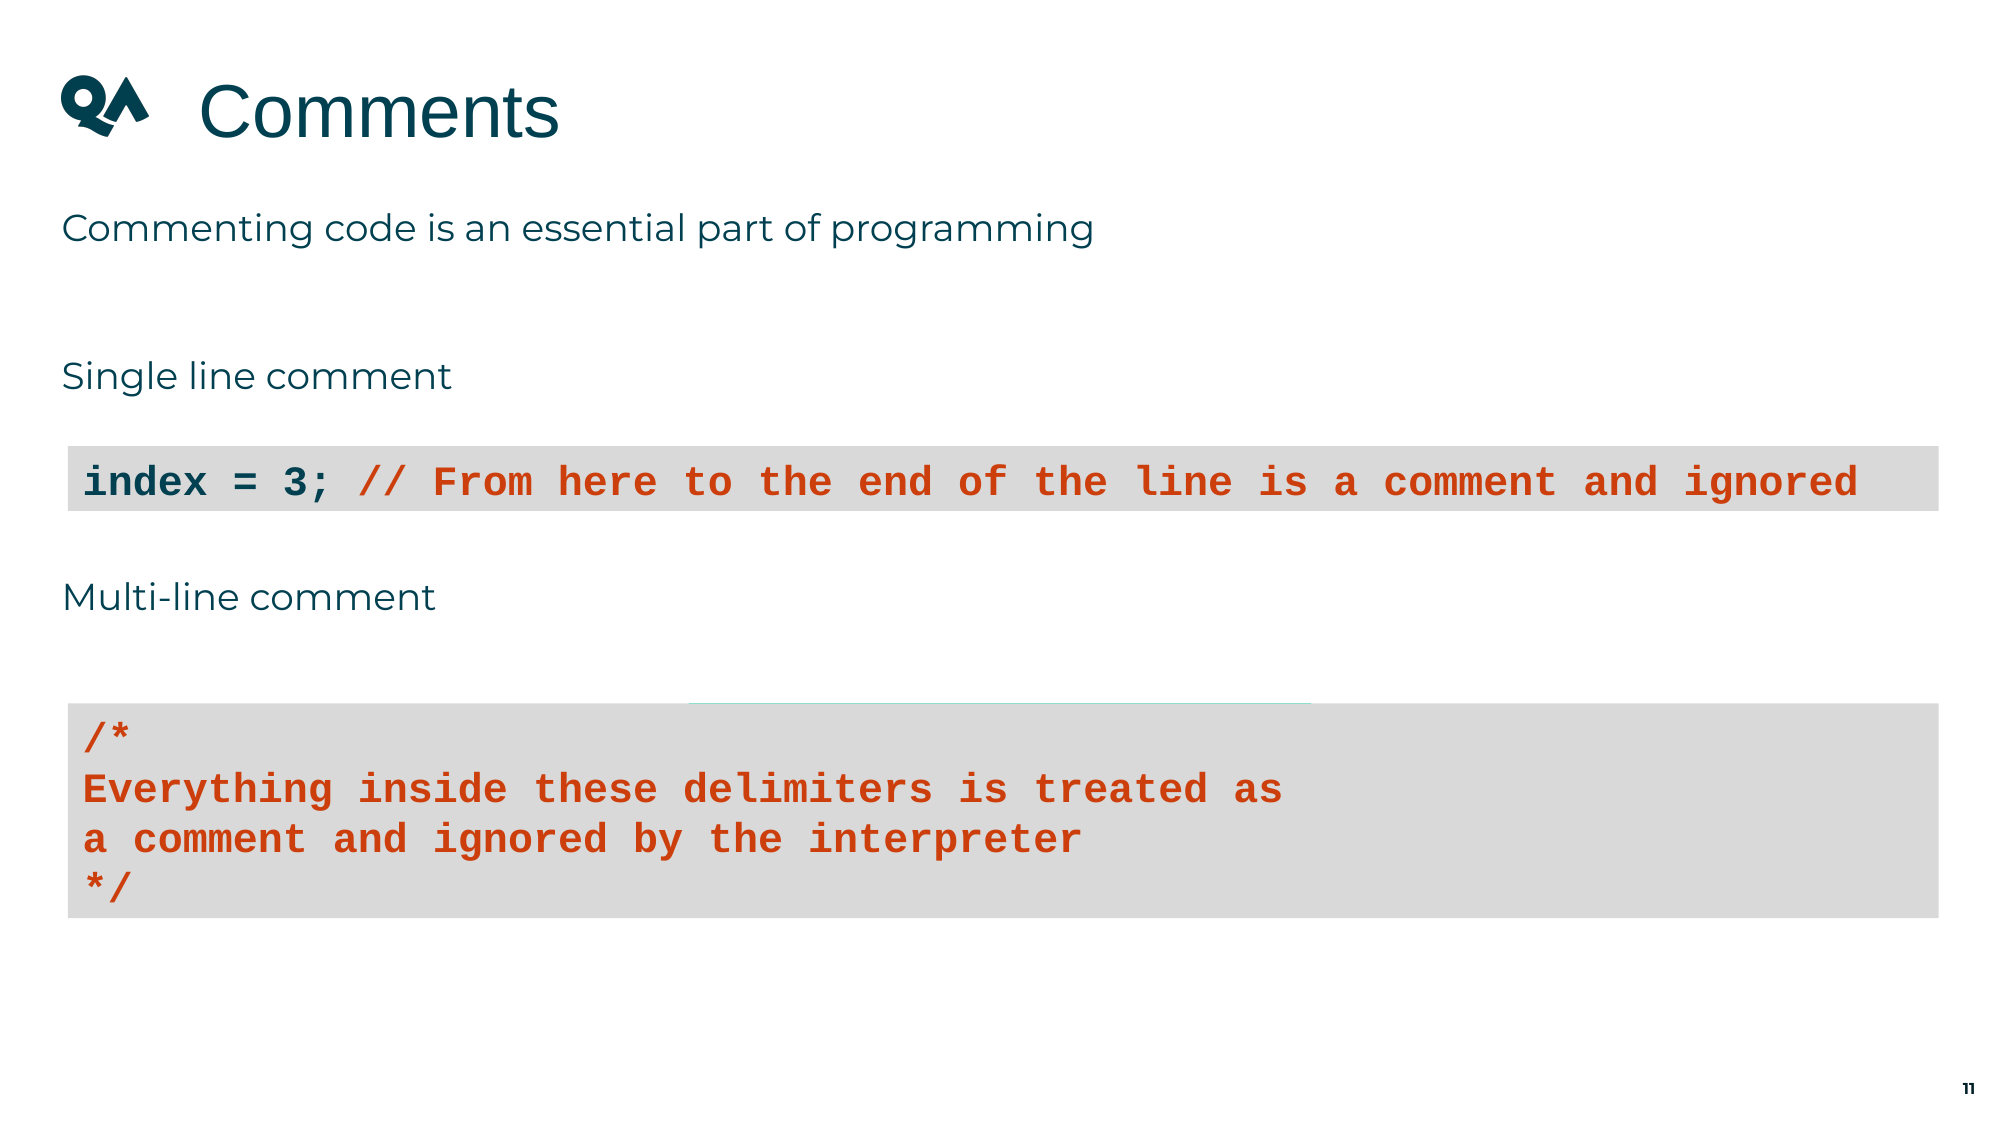

Comments

Commenting code is an essential part of programming
Single line comment

Multi-line comment
index = 3; // From here to the end of the line is a comment and ignored
/*
Everything inside these delimiters is treated as
a comment and ignored by the interpreter
*/

11